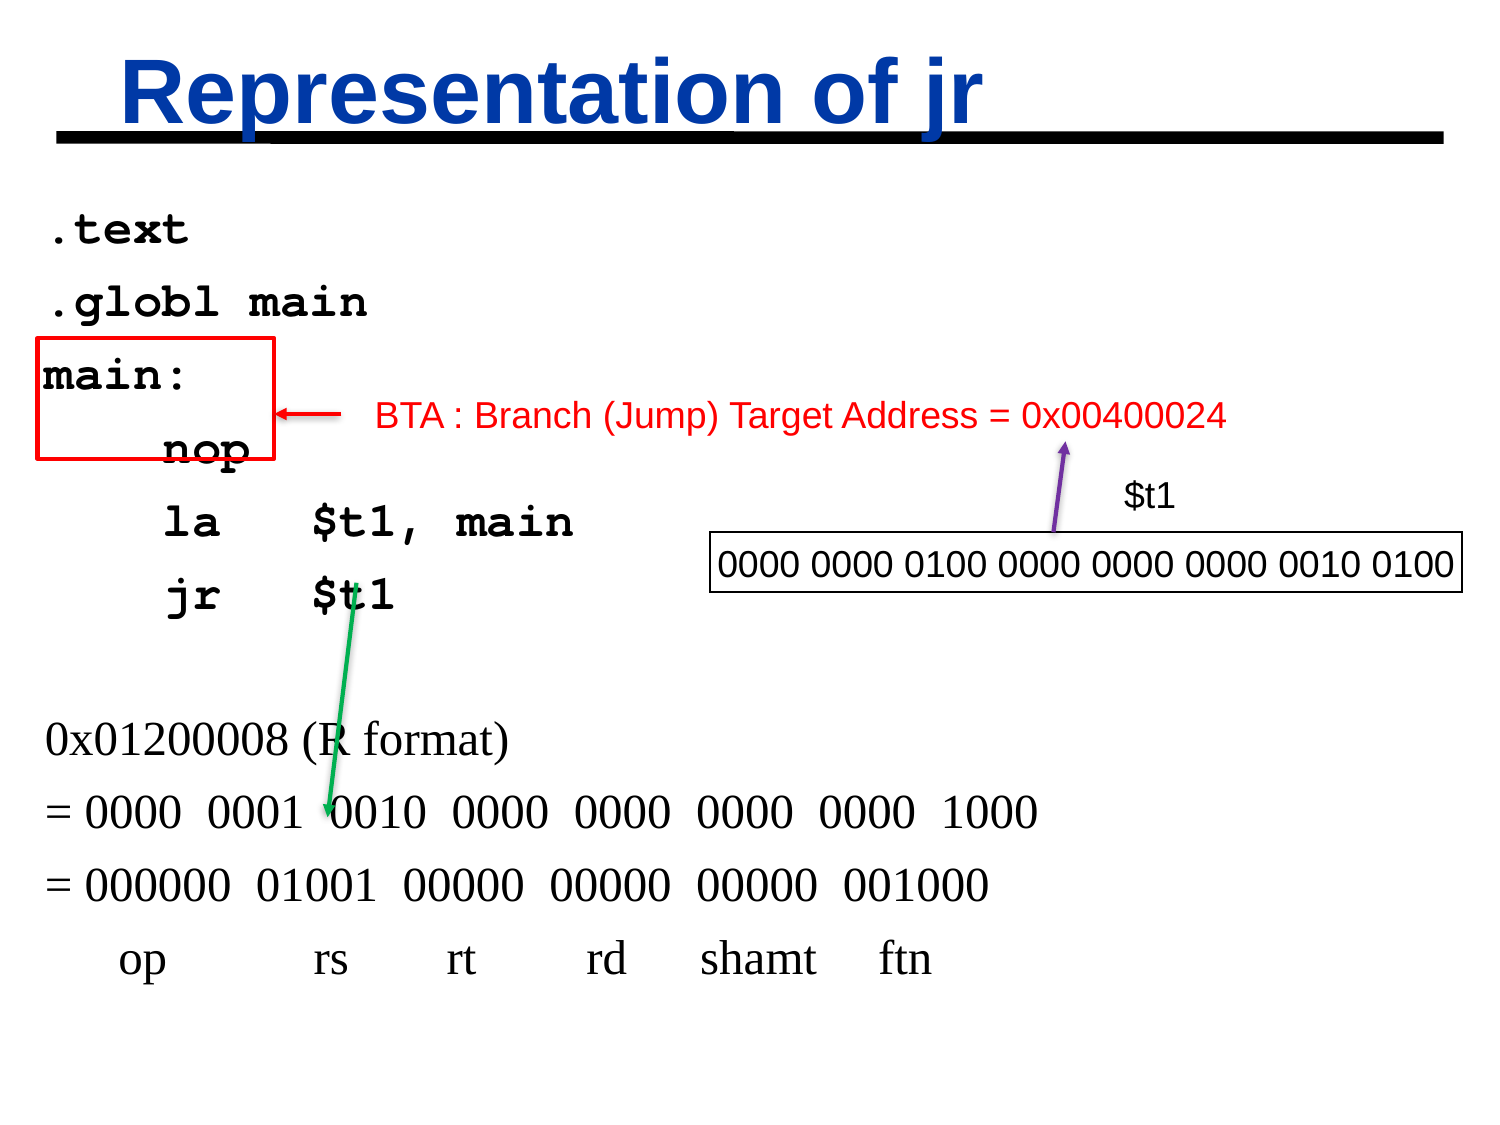

Representation of jr
#
.text
.globl main
main:
    nop
    la   $t1, main
    jr   $t1

0x01200008 (R format)
= 0000  0001  0010  0000  0000  0000  0000  1000
= 000000  01001  00000  00000  00000  001000
      op            rs        rt         rd      shamt     ftn

BTA : Branch (Jump) Target Address = 0x00400024
$t1
0000 0000 0100 0000 0000 0000 0010 0100